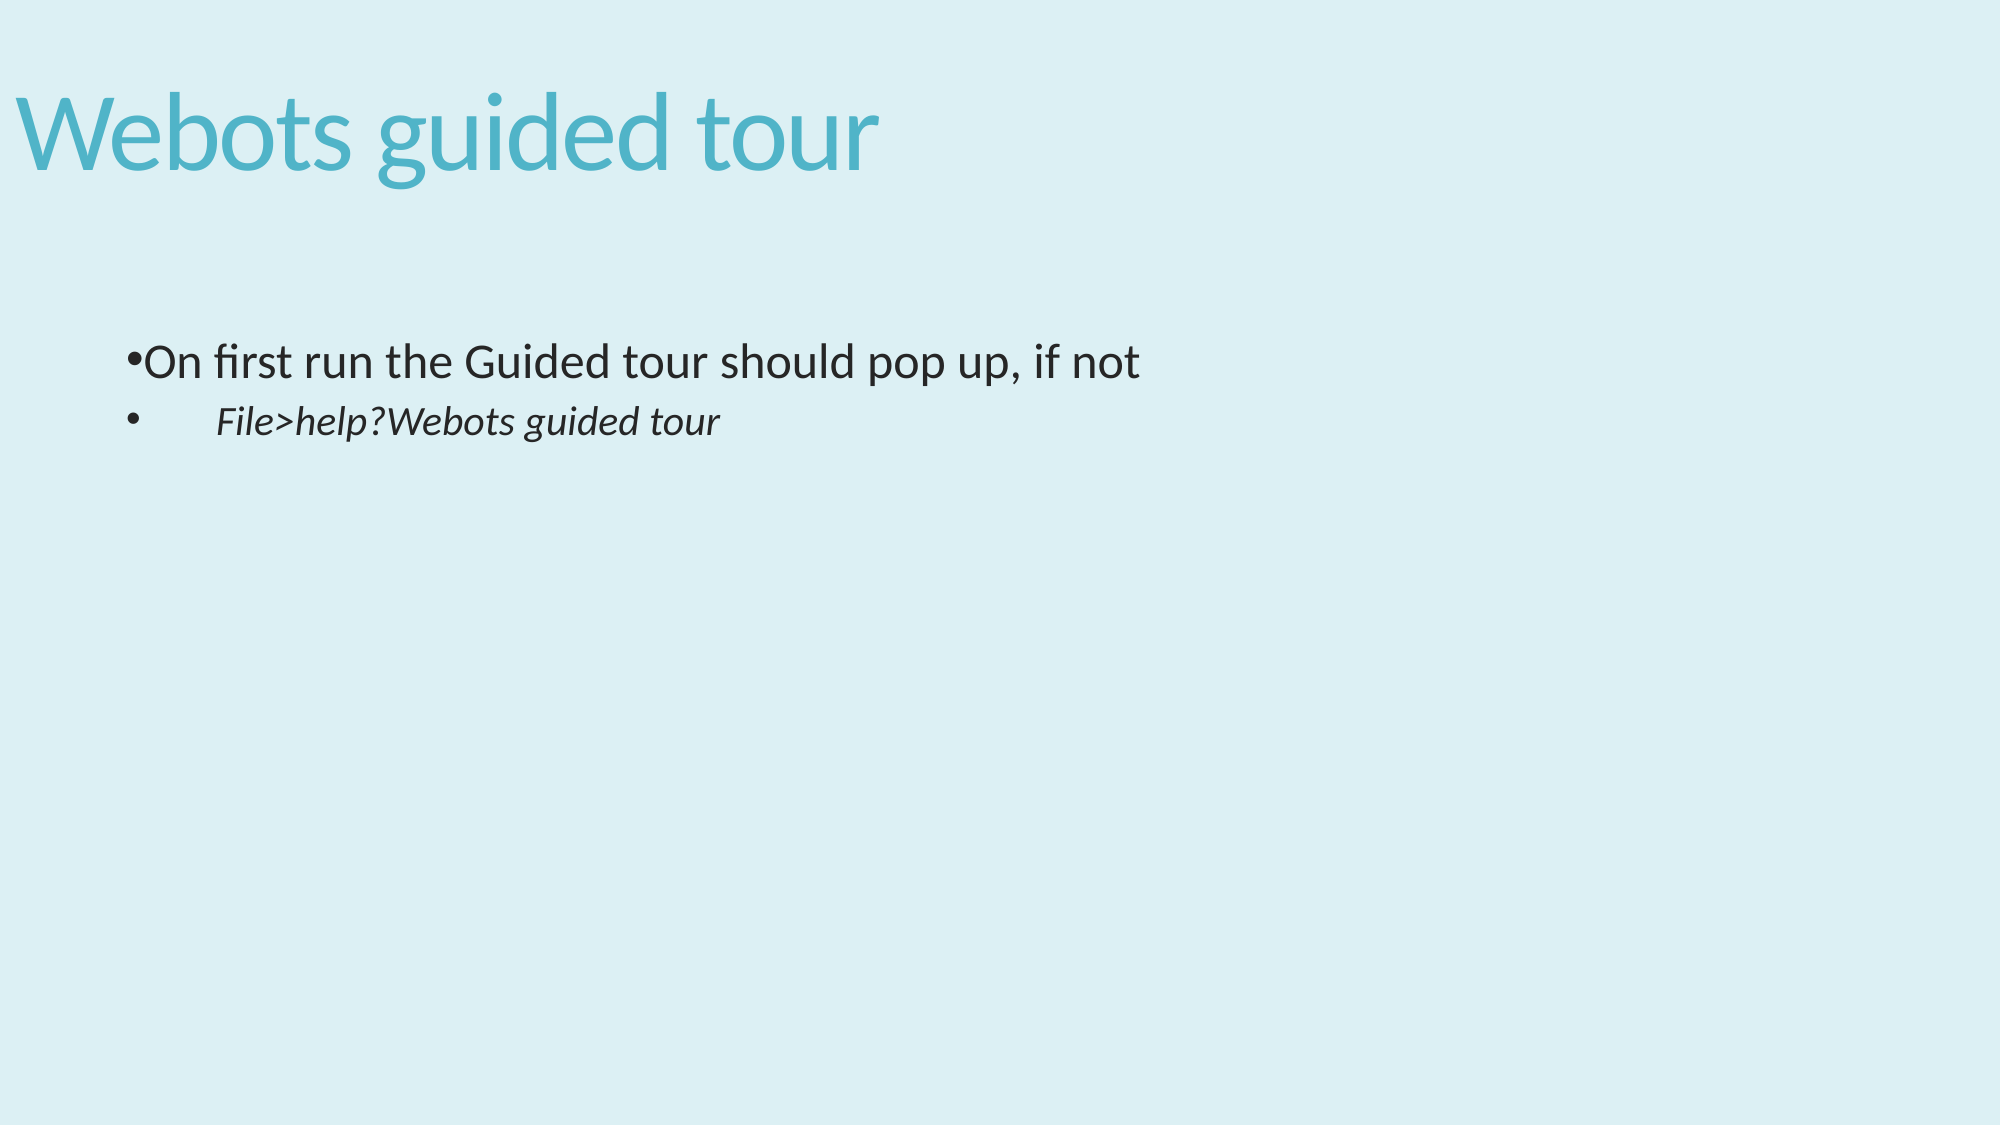

# Webots guided tour
On first run the Guided tour should pop up, if not
File>help?Webots guided tour